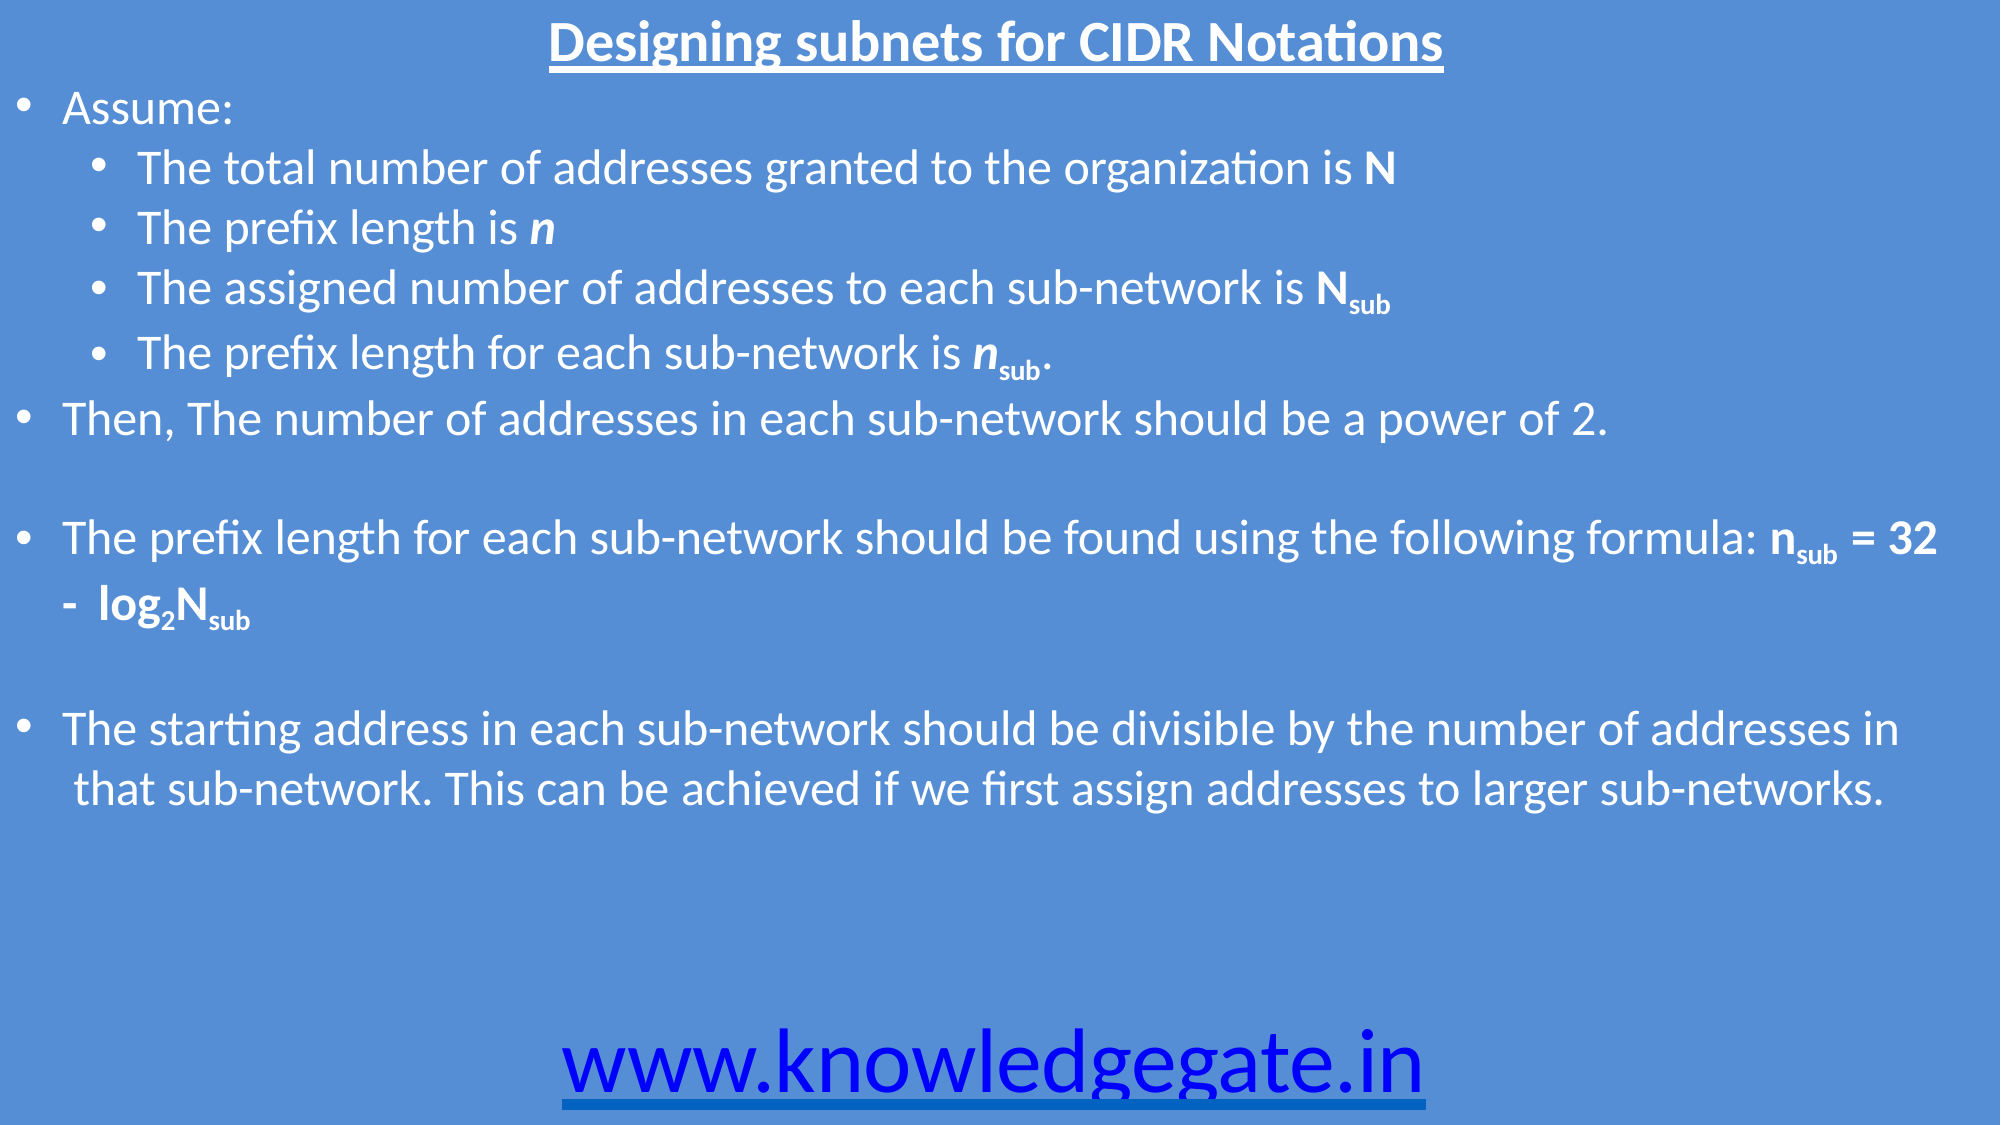

# Designing subnets for CIDR Notations
Assume:
The total number of addresses granted to the organization is N
The prefix length is n
The assigned number of addresses to each sub-network is Nsub
The prefix length for each sub-network is nsub.
Then, The number of addresses in each sub-network should be a power of 2.

The prefix length for each sub-network should be found using the following formula: nsub = 32
- log2Nsub

The starting address in each sub-network should be divisible by the number of addresses in  that sub-network. This can be achieved if we first assign addresses to larger sub-networks.
www.knowledgegate.in